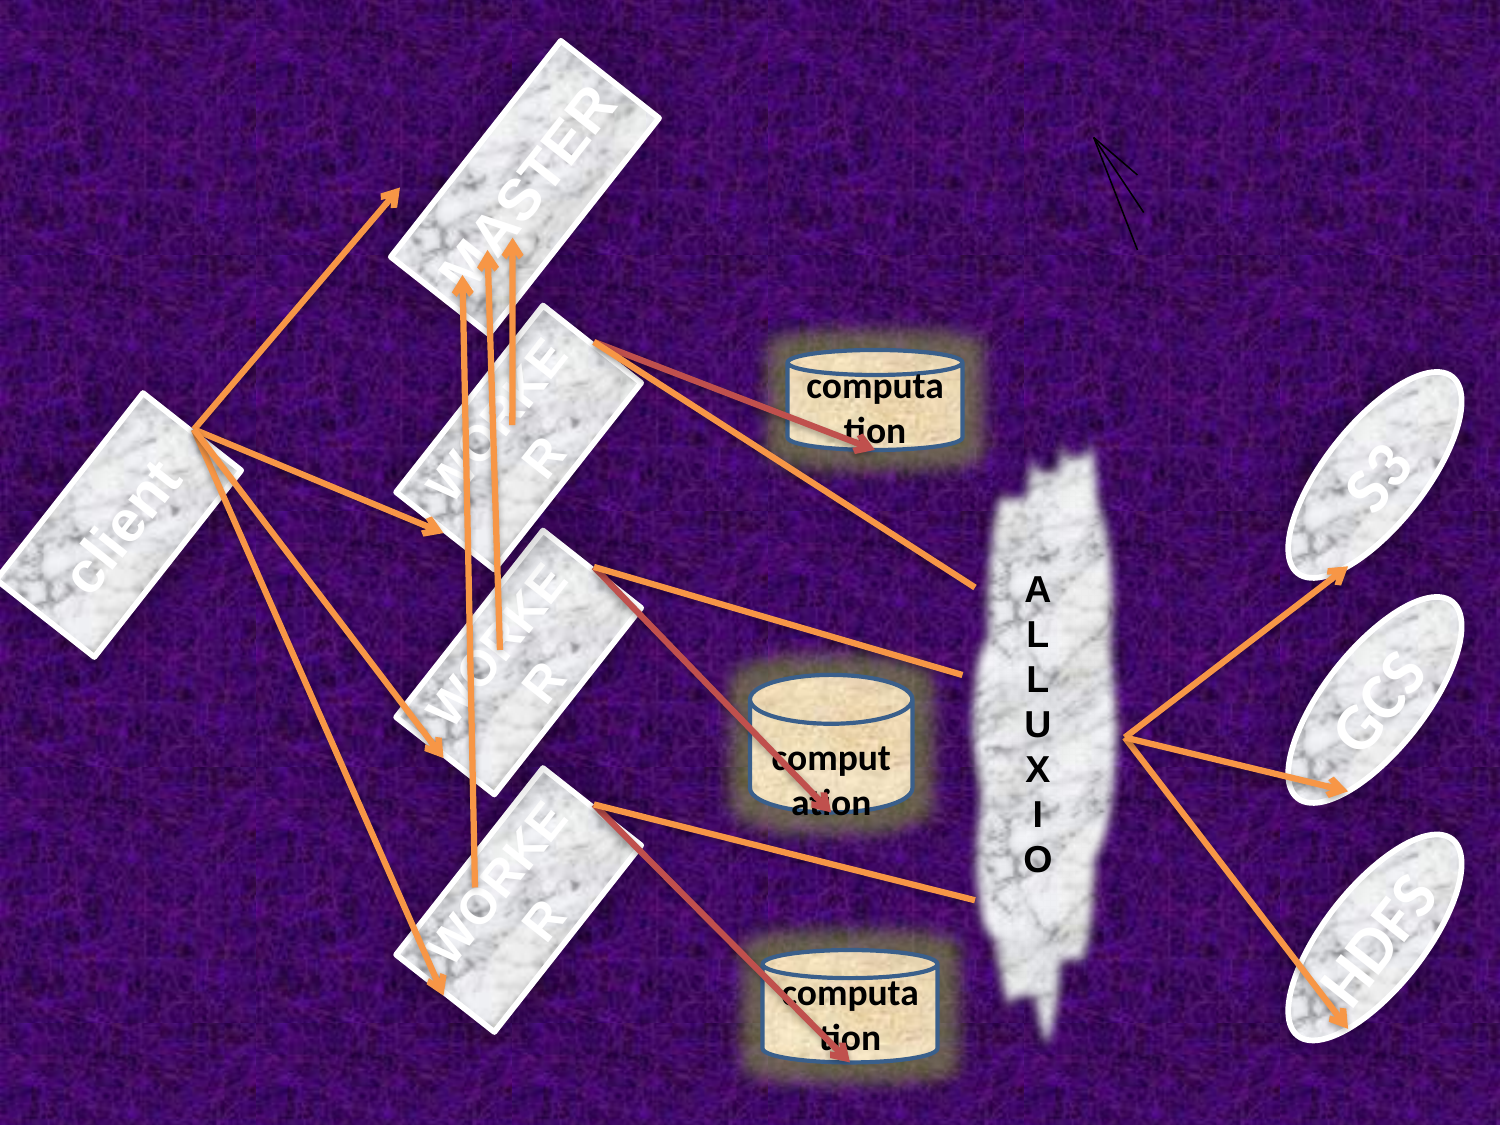

MASTER
computation
WORKER
A
L
L
U
X
I
O
S3
client
WORKER
GCS

computation
WORKER
HDFS
computation